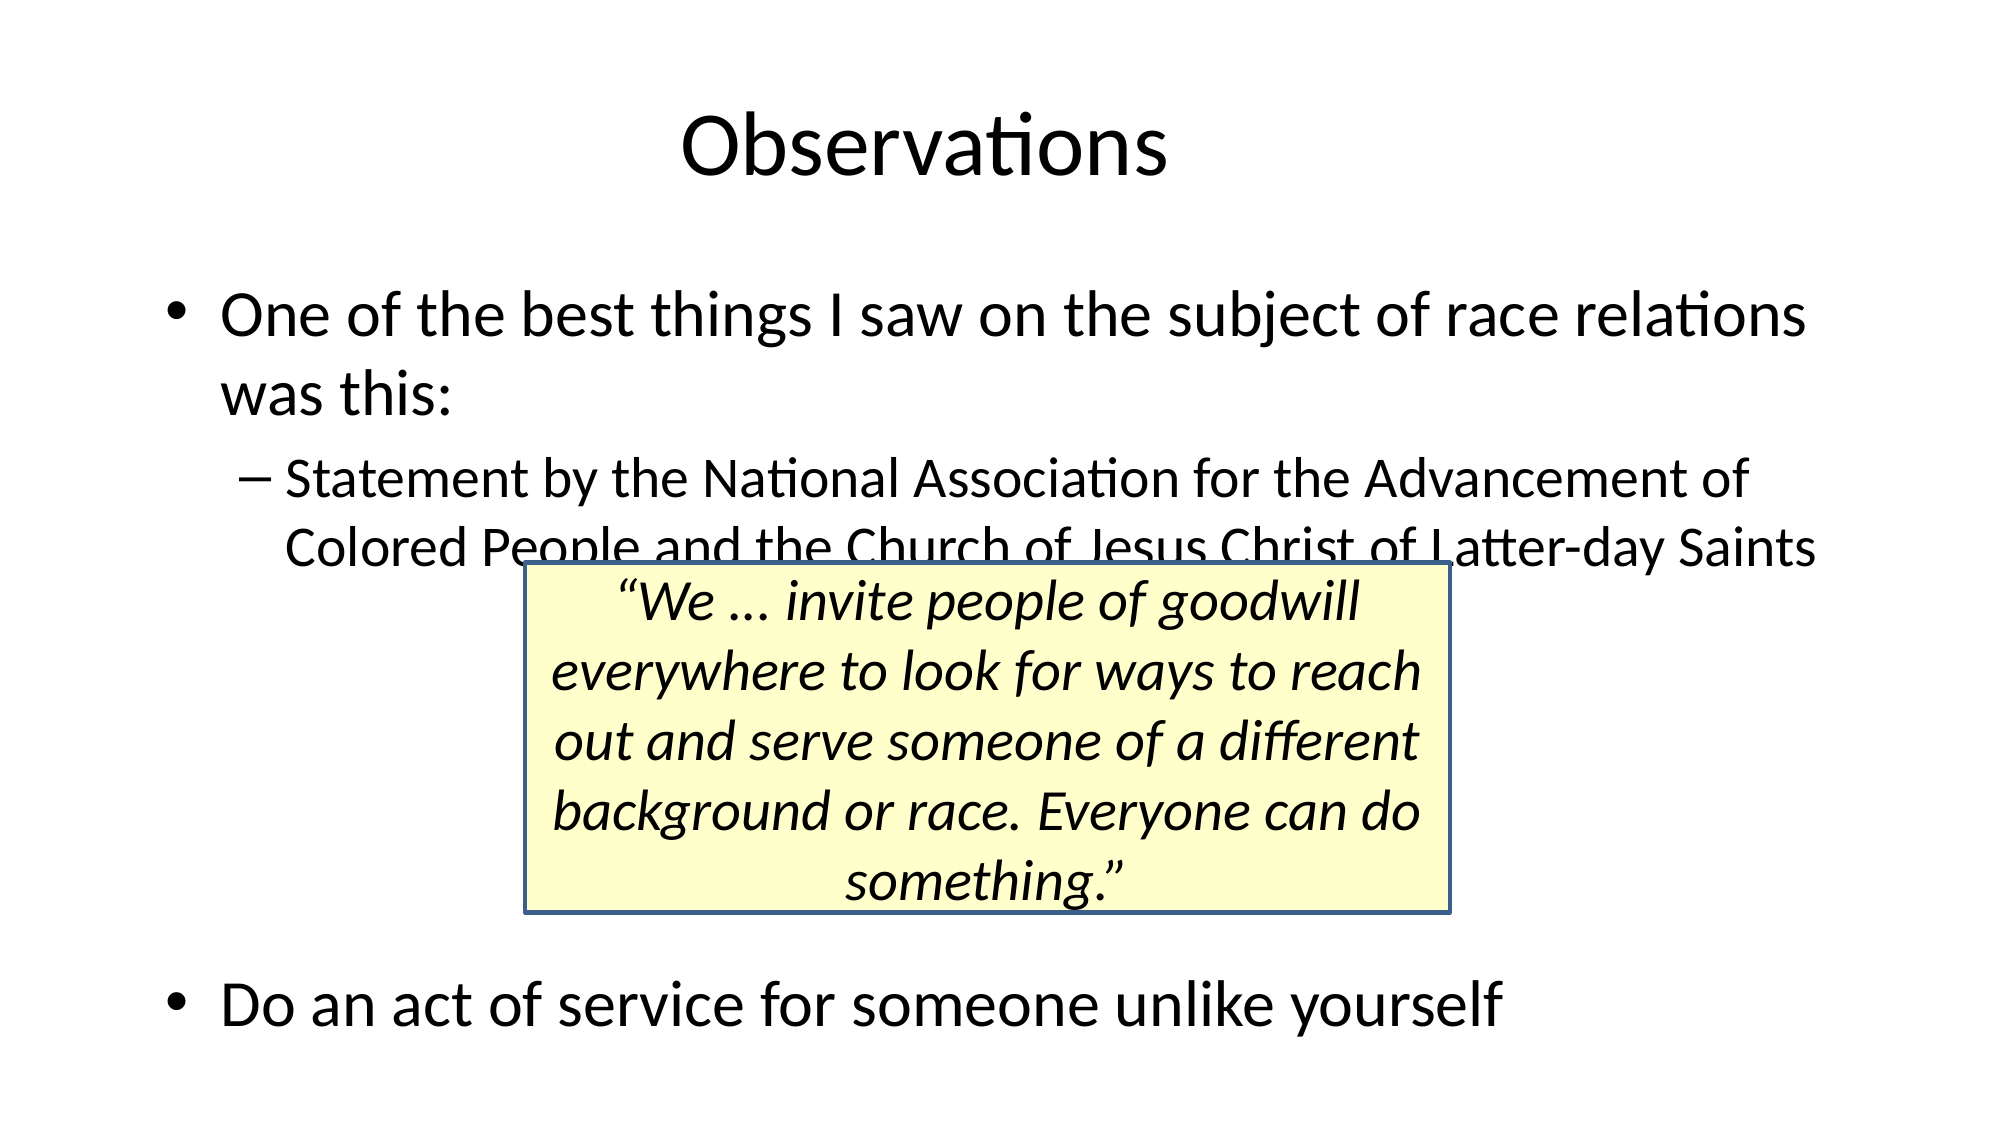

Observations
One of the best things I saw on the subject of race relations was this:
Statement by the National Association for the Advancement of Colored People and the Church of Jesus Christ of Latter-day Saints

Do an act of service for someone unlike yourself
“We ... invite people of goodwill everywhere to look for ways to reach out and serve someone of a different background or race. Everyone can do something.”